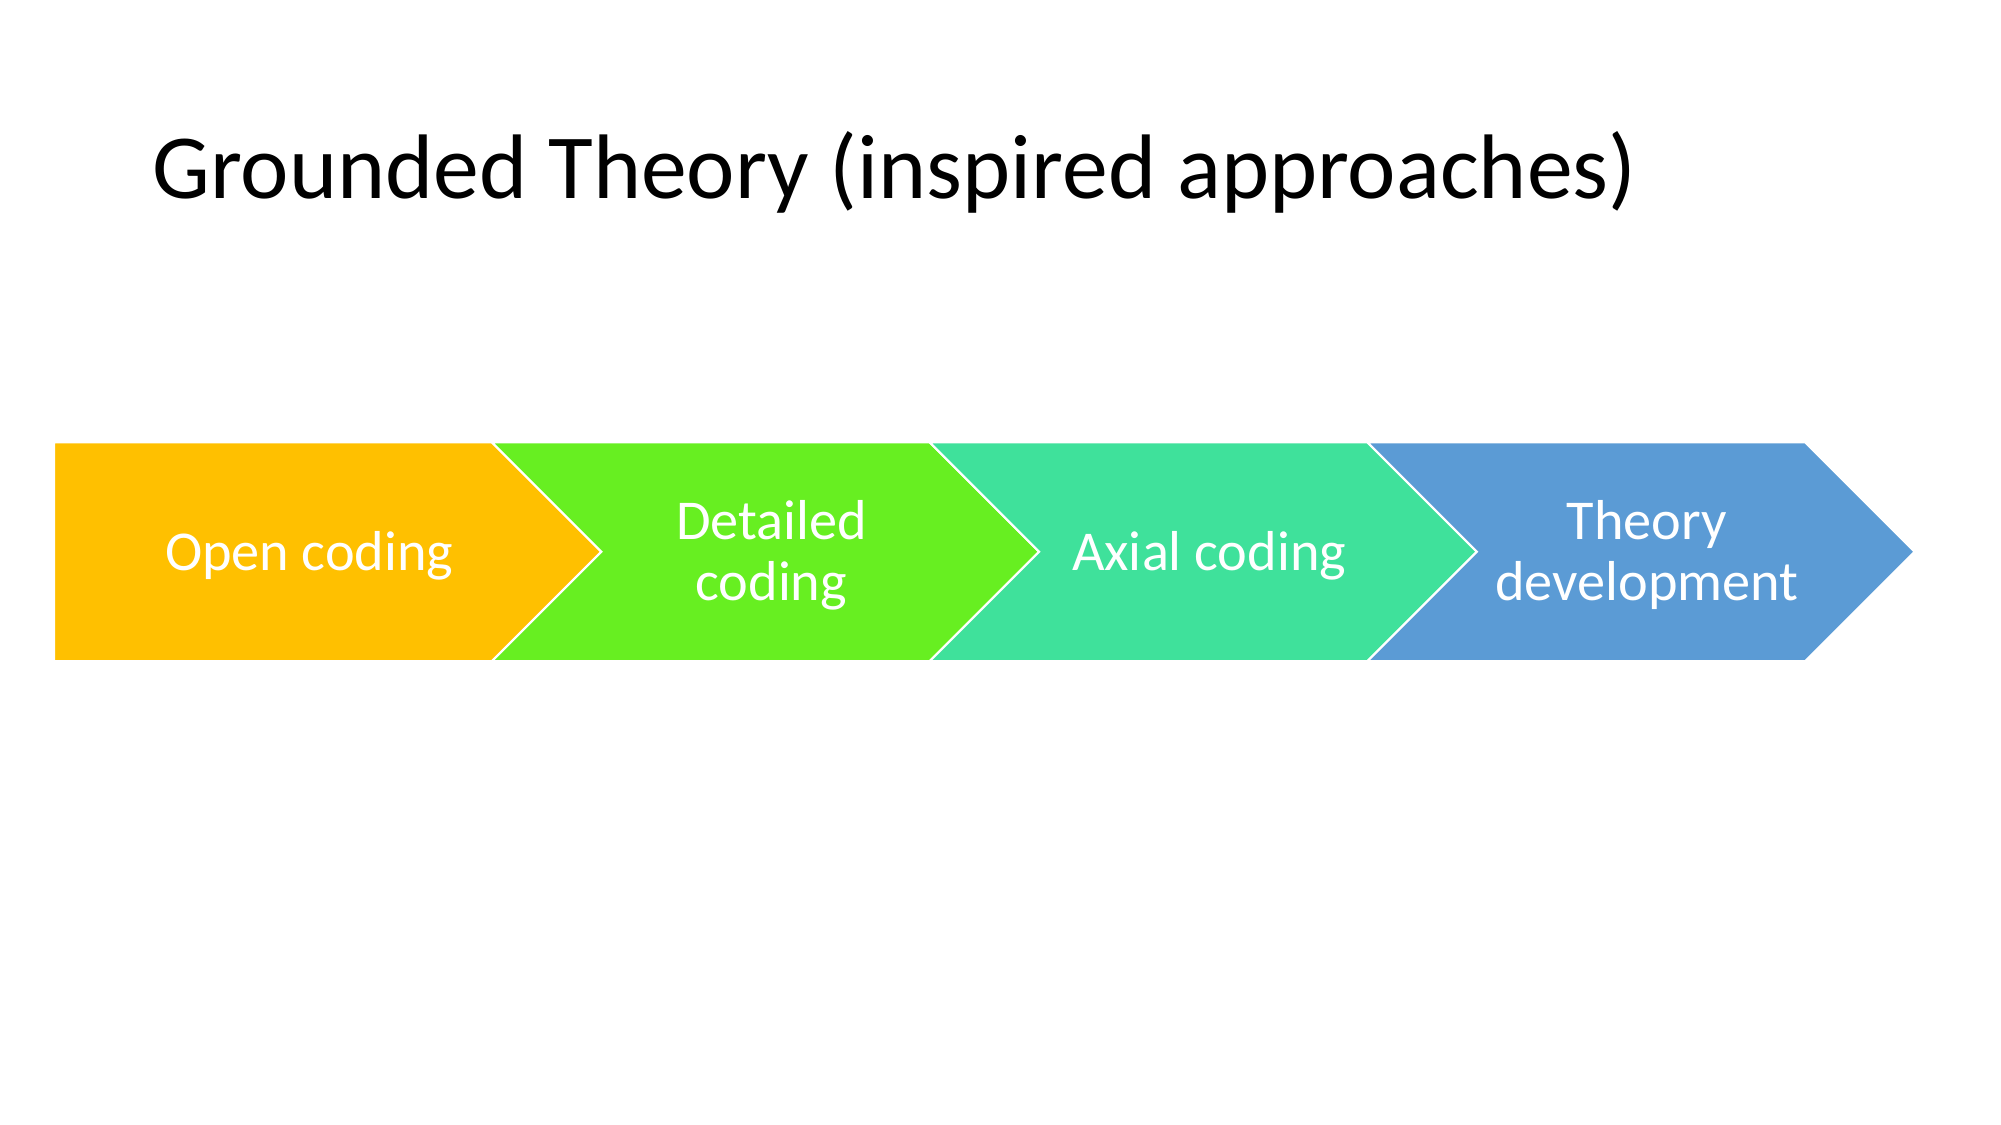

# Grounded Theory (inspired approaches)
Open coding
Detailed coding
Axial coding
Theory development